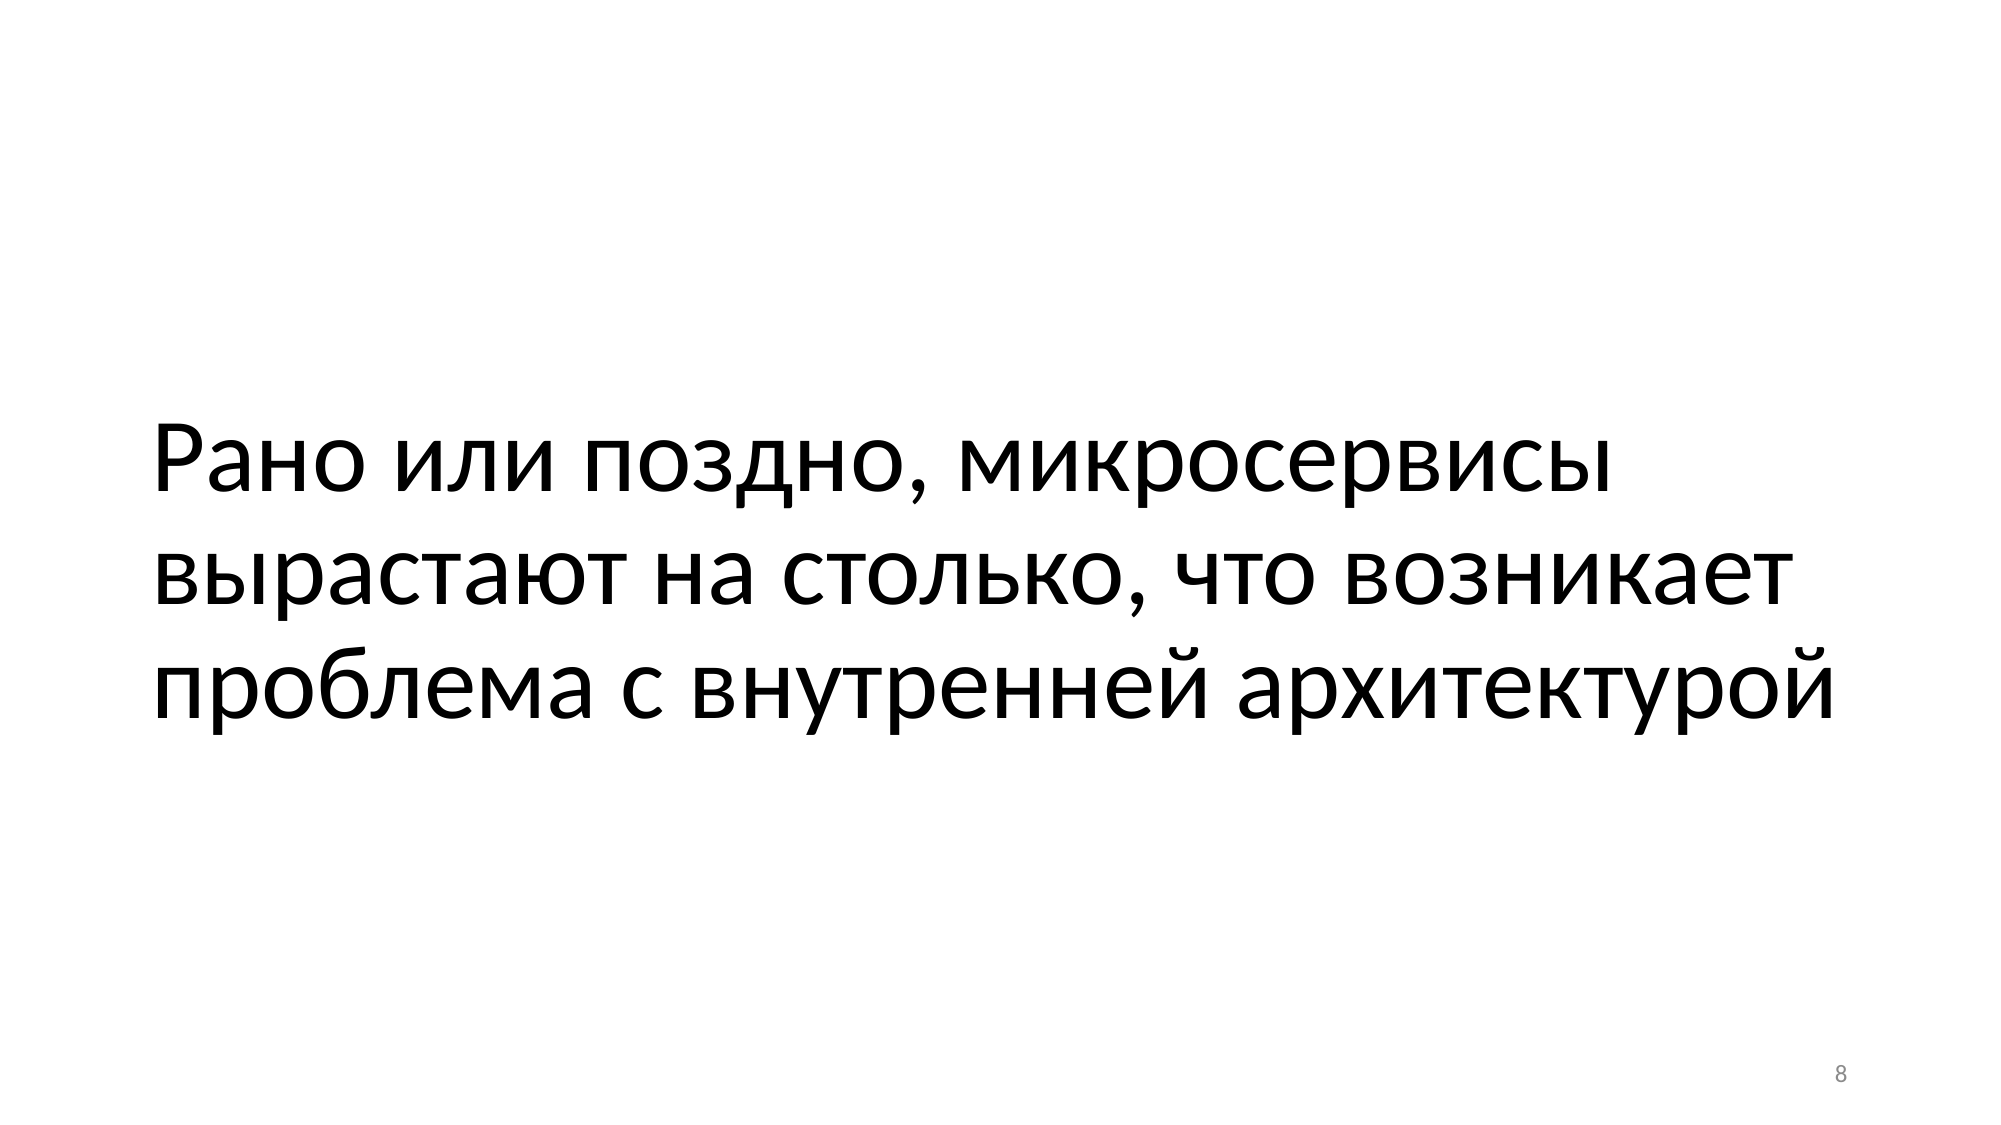

# Рано или поздно, микросервисы вырастают на столько, что возникает проблема с внутренней архитектурой

8